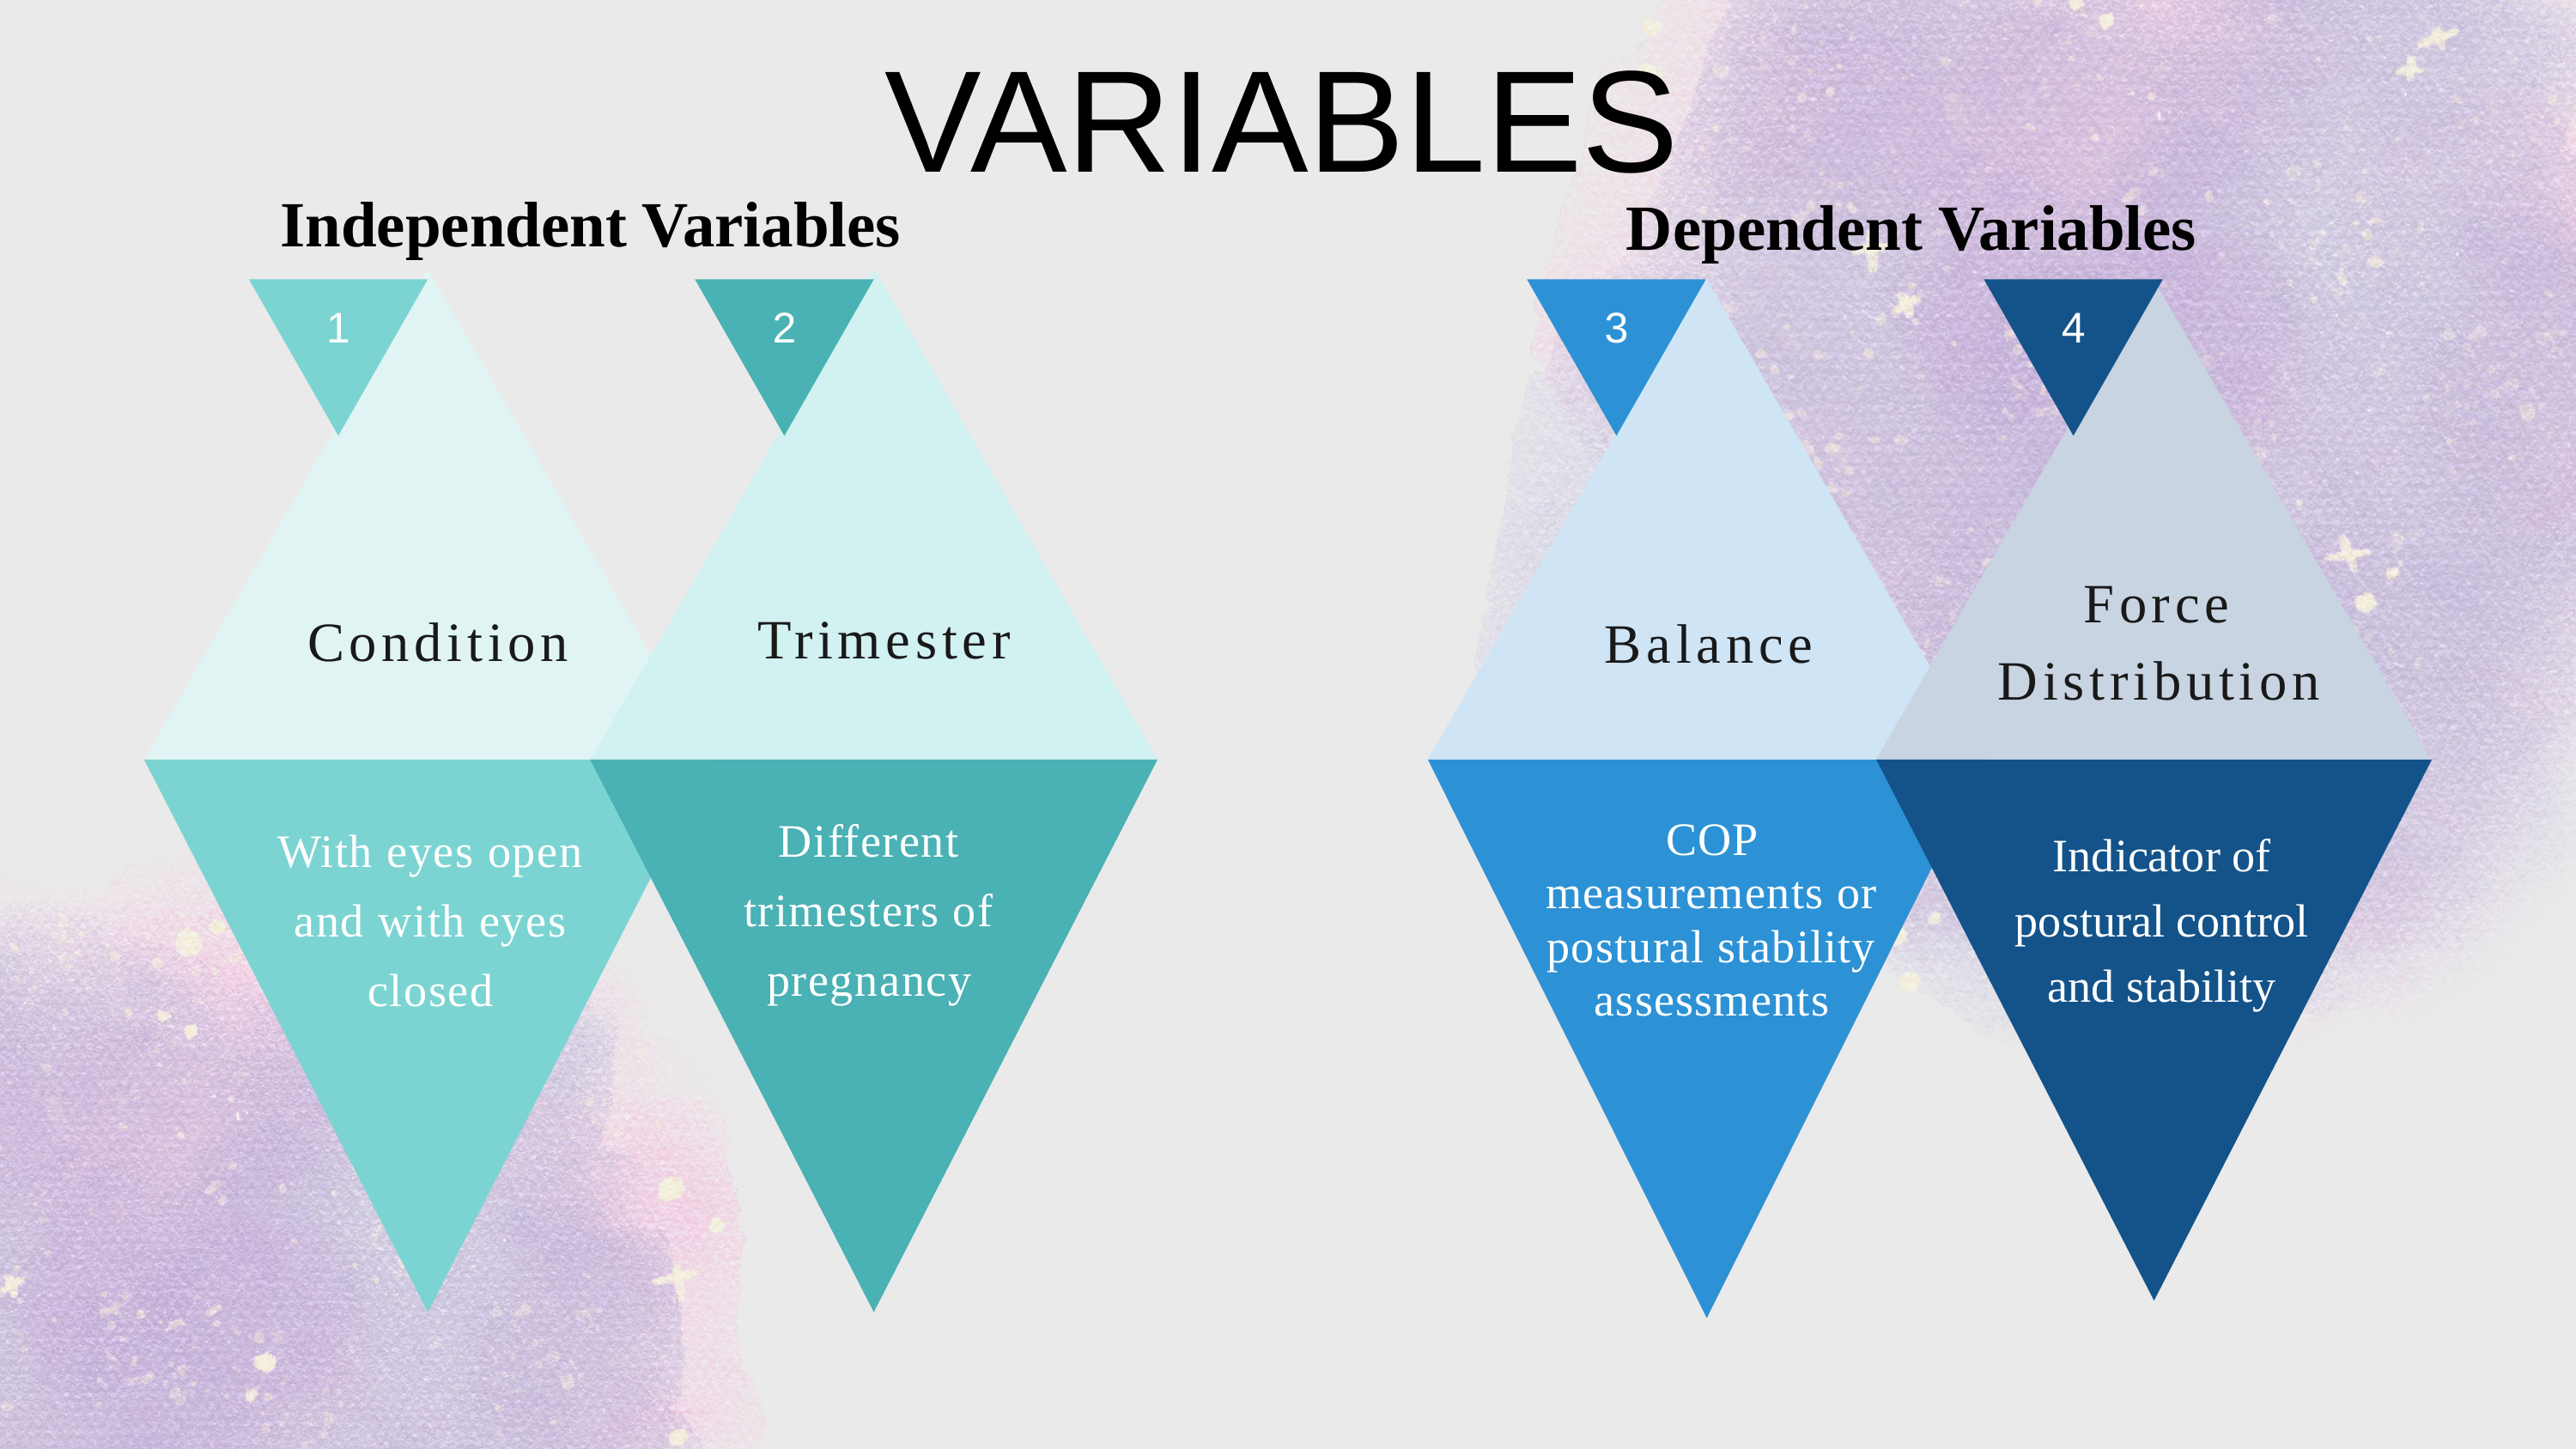

VARIABLES
Independent Variables
Dependent Variables

Condition

Trimester

 Balance

1

2

3

Force Distribution

4

With eyes open and with eyes closed

Different trimesters of pregnancy

COP measurements or postural stability assessments

Indicator of postural control and stability